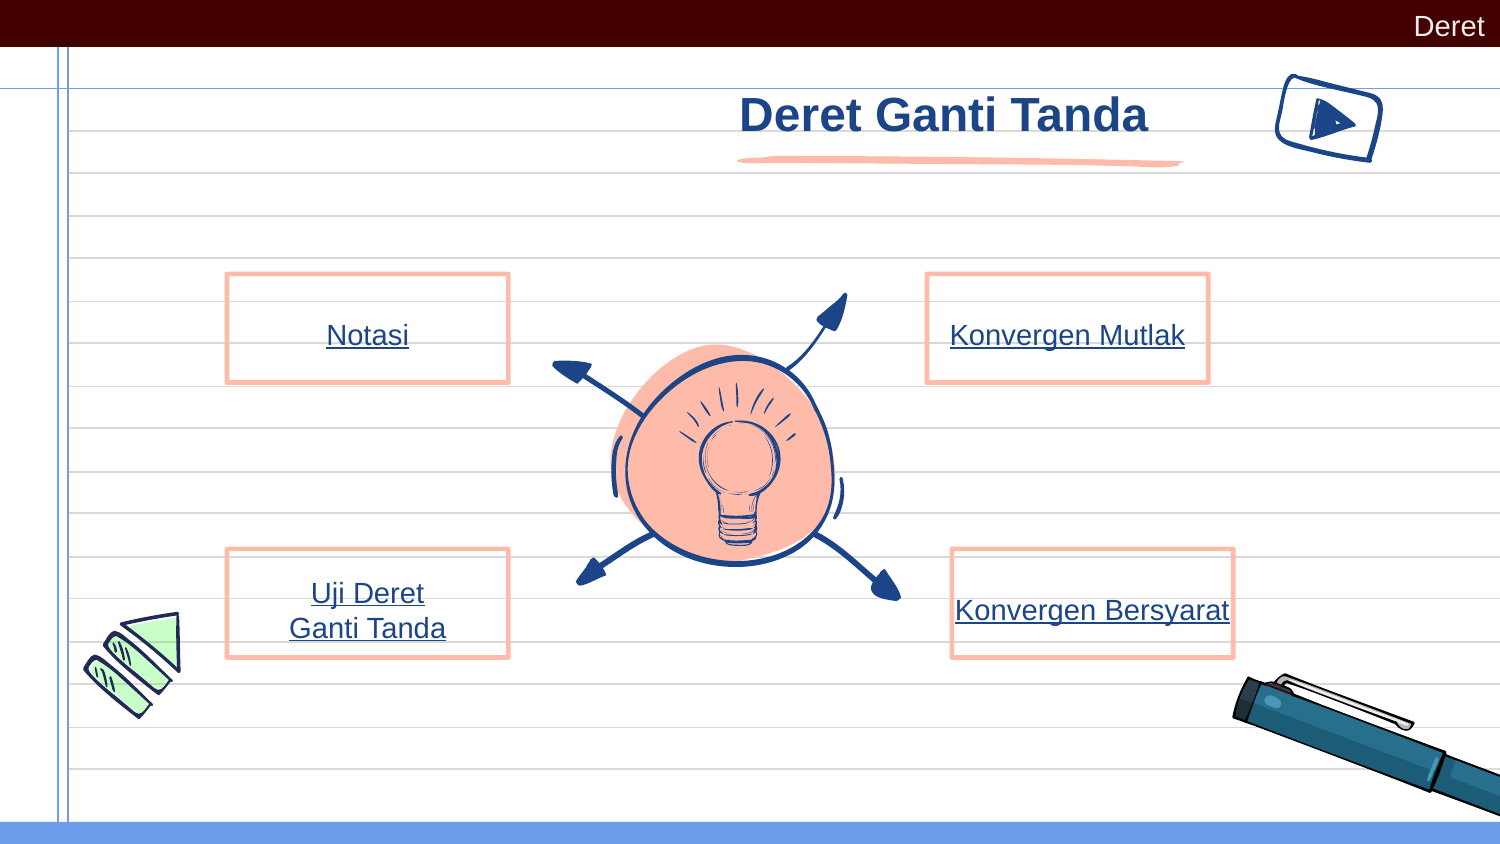

Deret

# Deret Ganti Tanda

Notasi
Konvergen Mutlak

Uji Deret
Ganti Tanda
Konvergen Bersyarat